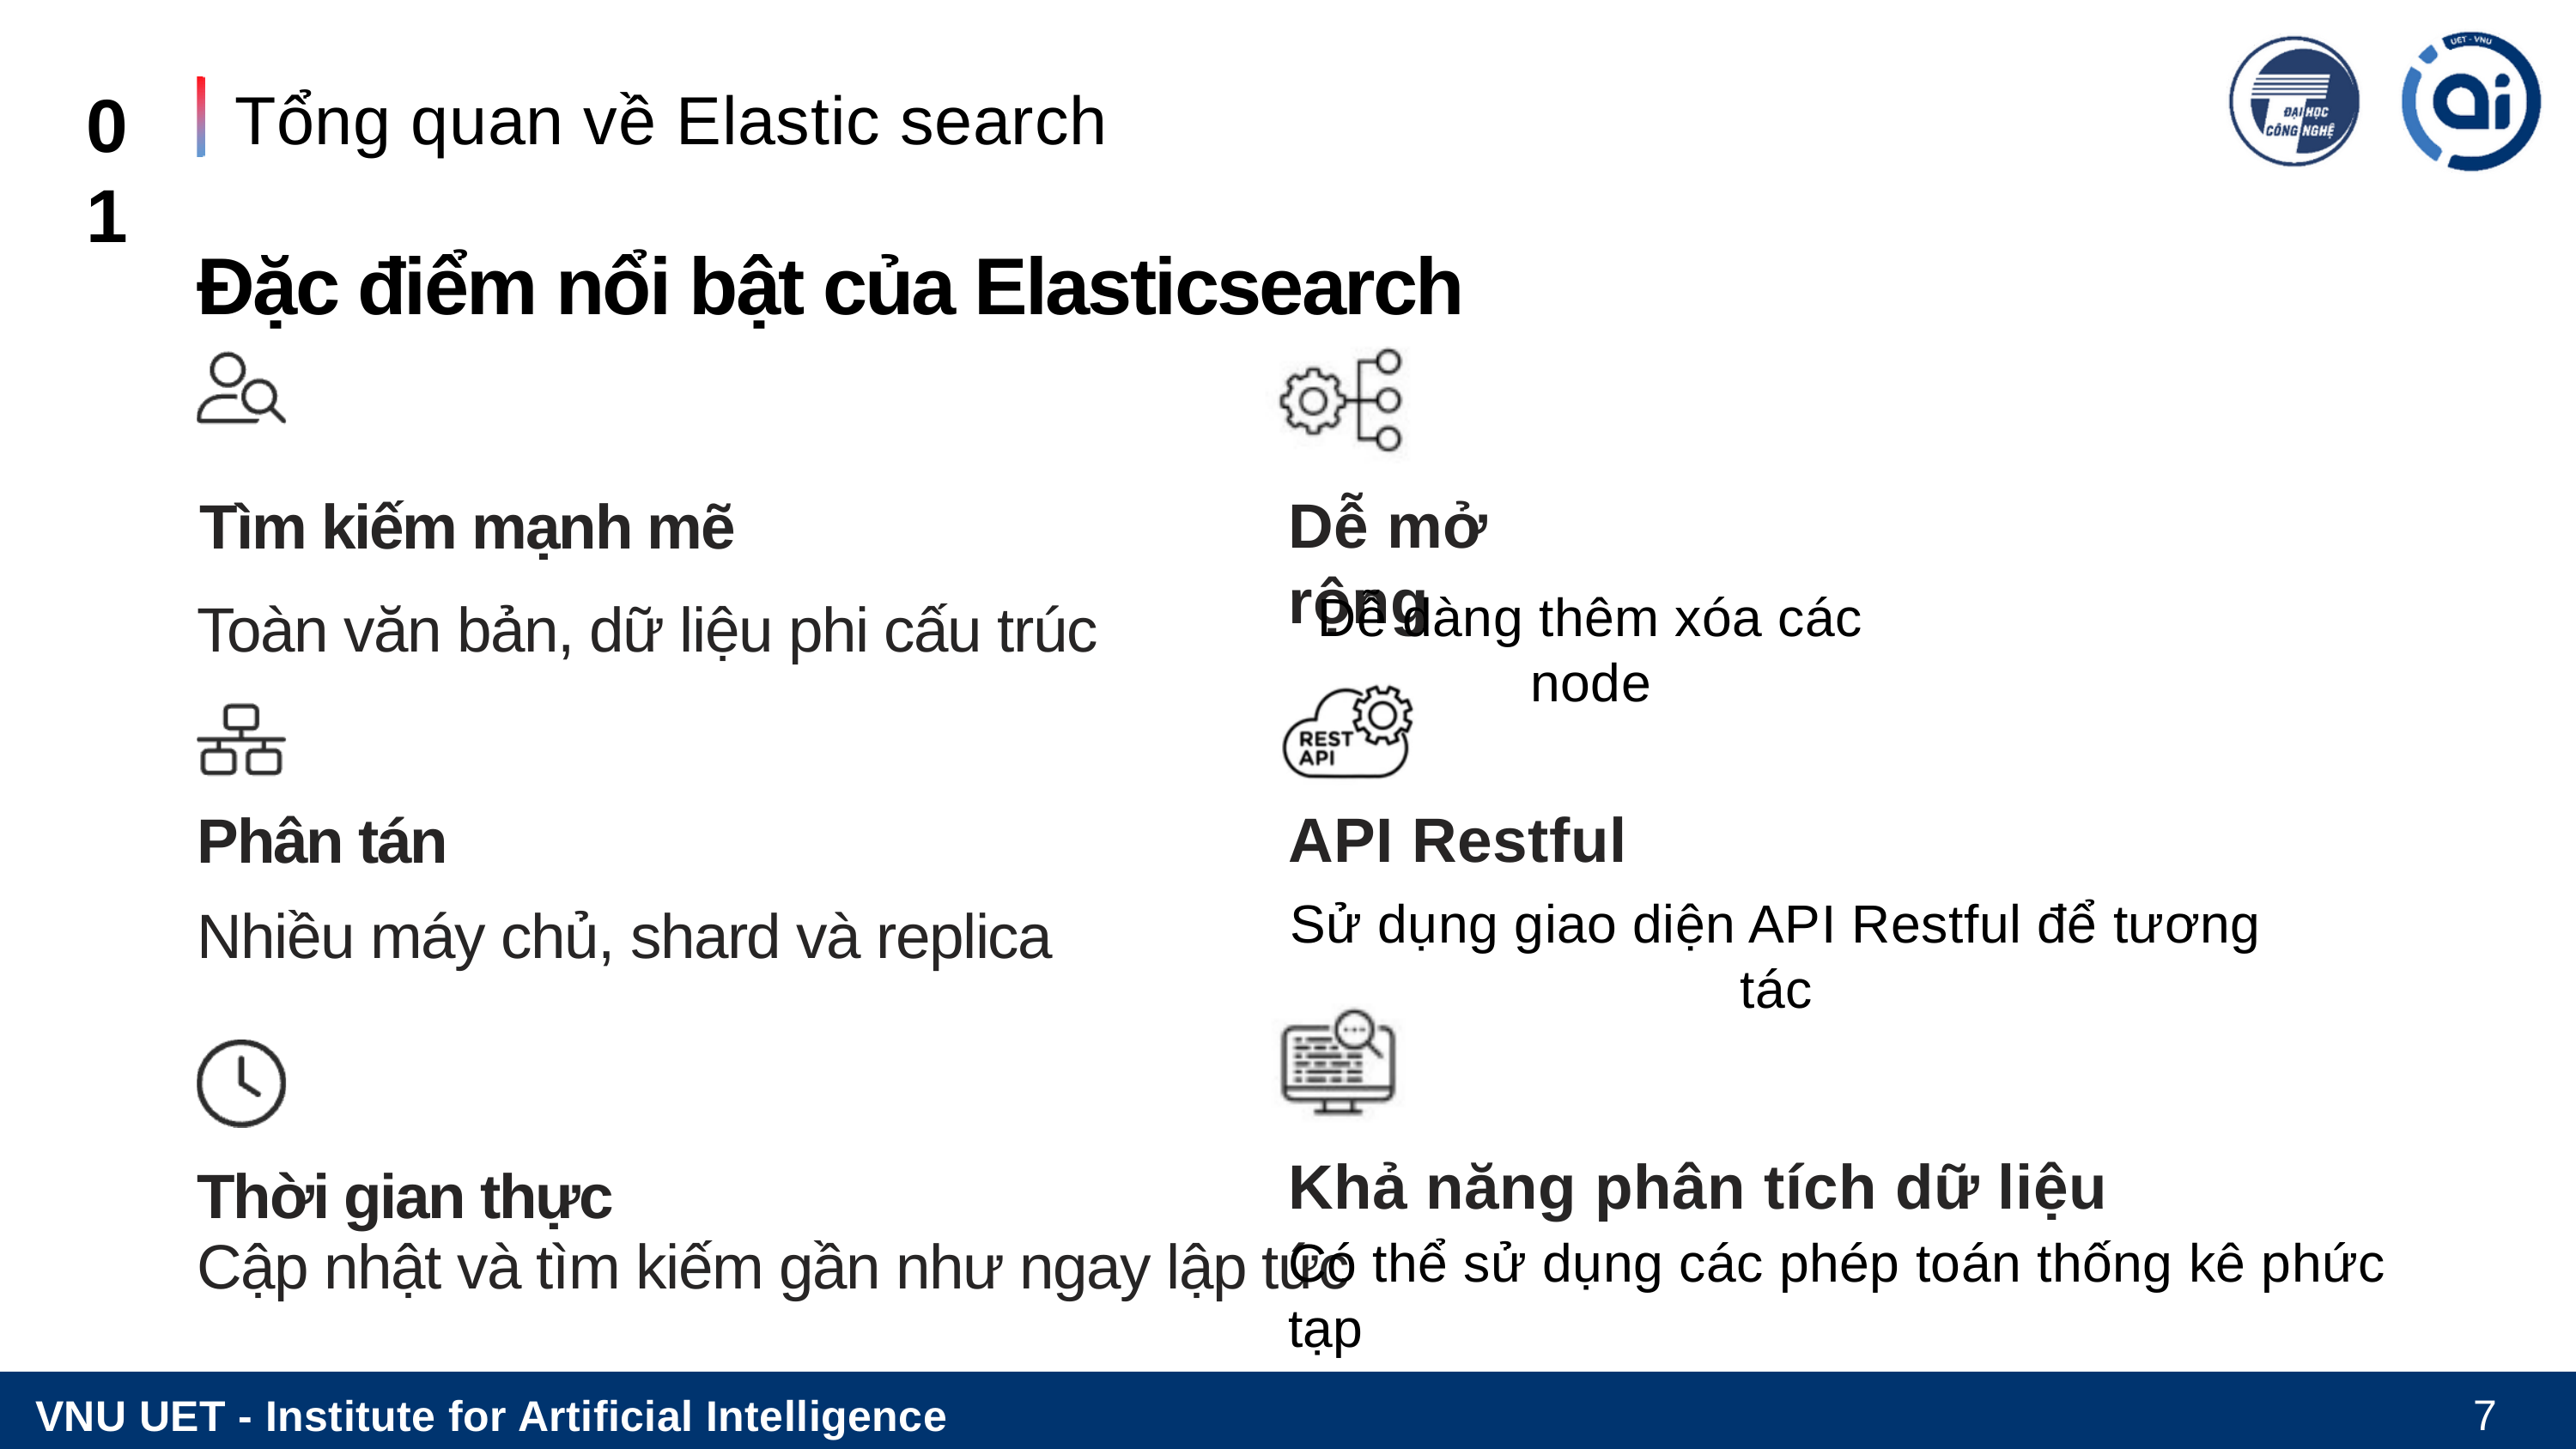

Tổng quan về Elastic search

01
Đặc điểm nổi bật của Elasticsearch

Tìm kiếm mạnh mẽ
Dễ mở rộng
Toàn văn bản, dữ liệu phi cấu trúc
Dễ dàng thêm xóa các node

Phân tán
API Restful
Nhiều máy chủ, shard và replica
Sử dụng giao diện API Restful để tương tác

Khả năng phân tích dữ liệu
Thời gian thực
Cập nhật và tìm kiếm gần như ngay lập tức
Có thể sử dụng các phép toán thống kê phức tạp

7
VNU UET - Institute for Artificial Intelligence